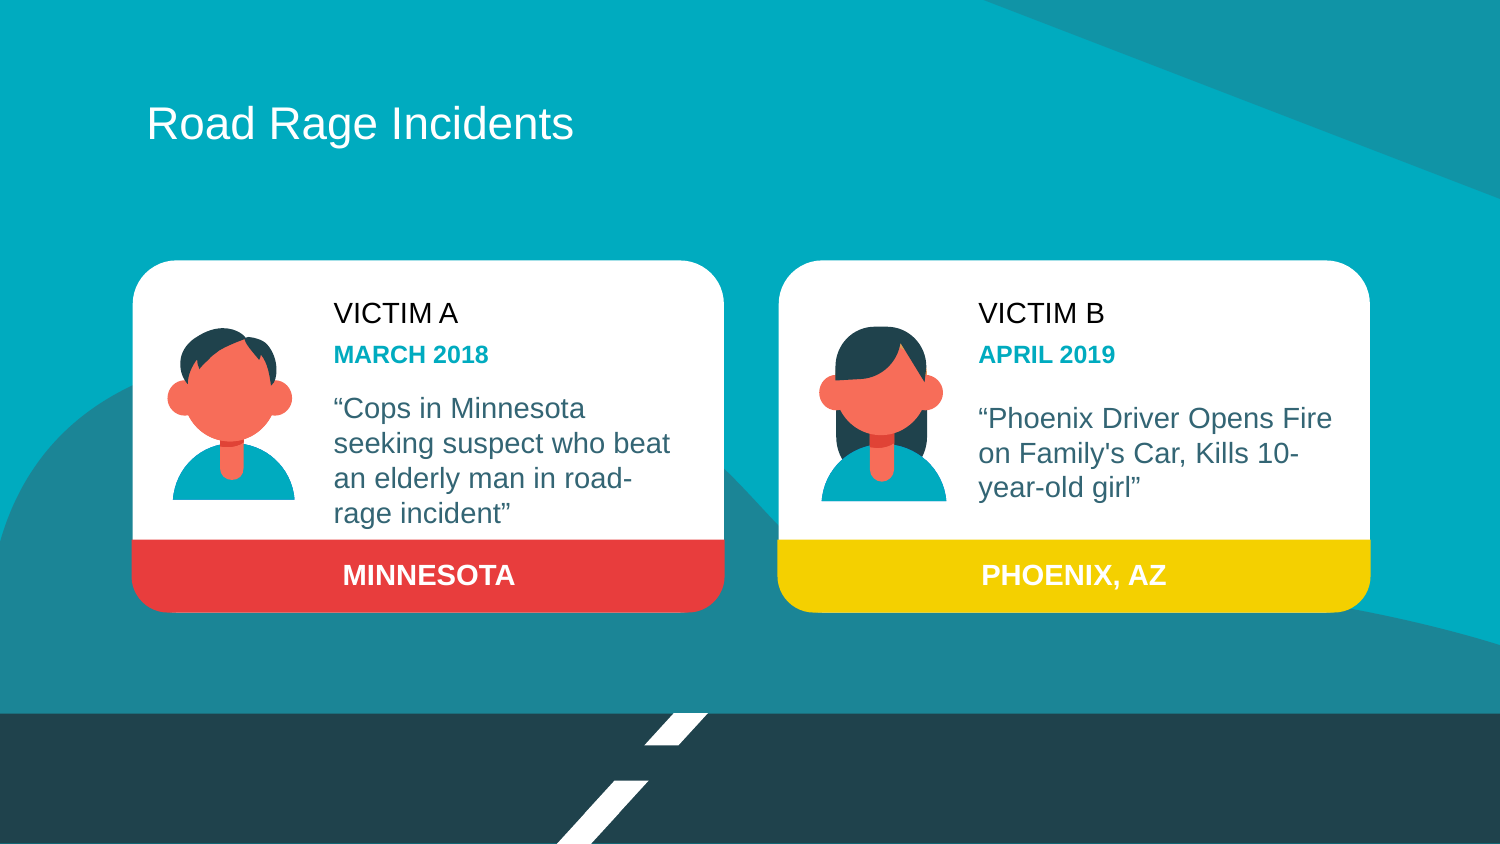

# Road Rage Incidents

MINNESOTA

PHOENIX, AZ
VICTIM B
VICTIM A
MARCH 2018
APRIL 2019

“Cops in Minnesota seeking suspect who beat an elderly man in road-rage incident”
“Phoenix Driver Opens Fire on Family's Car, Kills 10-year-old girl”